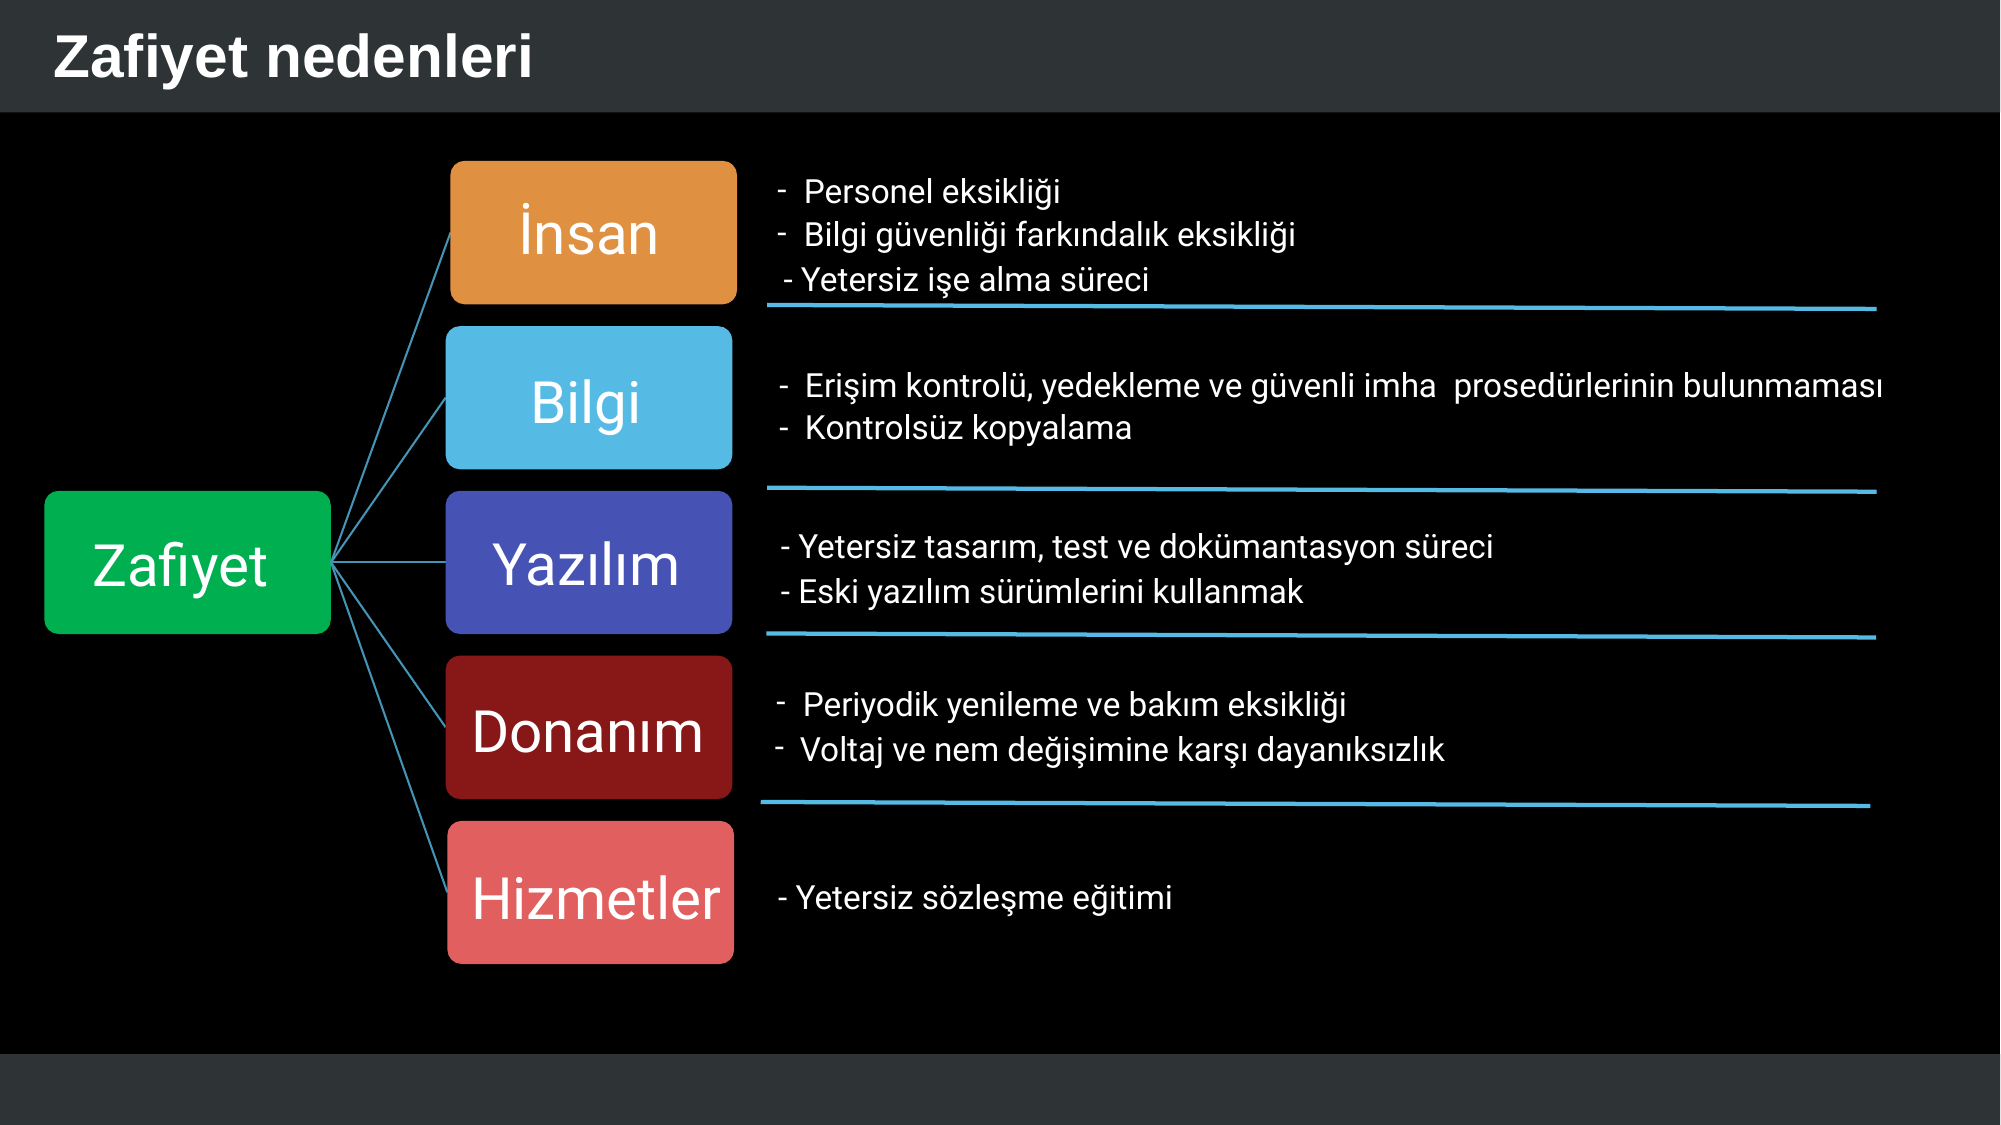

# Zafiyet nedenleri

 Personel eksikliği
 Bilgi güvenliği farkındalık eksikliği
  - Yetersiz işe alma süreci
İnsan

-  Erişim kontrolü, yedekleme ve güvenli imha  prosedürlerinin bulunmaması
-  Kontrolsüz kopyalama
Bilgi

- Yetersiz tasarım, test ve dokümantasyon süreci
- Eski yazılım sürümlerini kullanmak
Yazılım
Zafiyet

 Periyodik yenileme ve bakım eksikliği
 Voltaj ve nem değişimine karşı dayanıksızlık
Donanım

Hizmetler
- Yetersiz sözleşme eğitimi